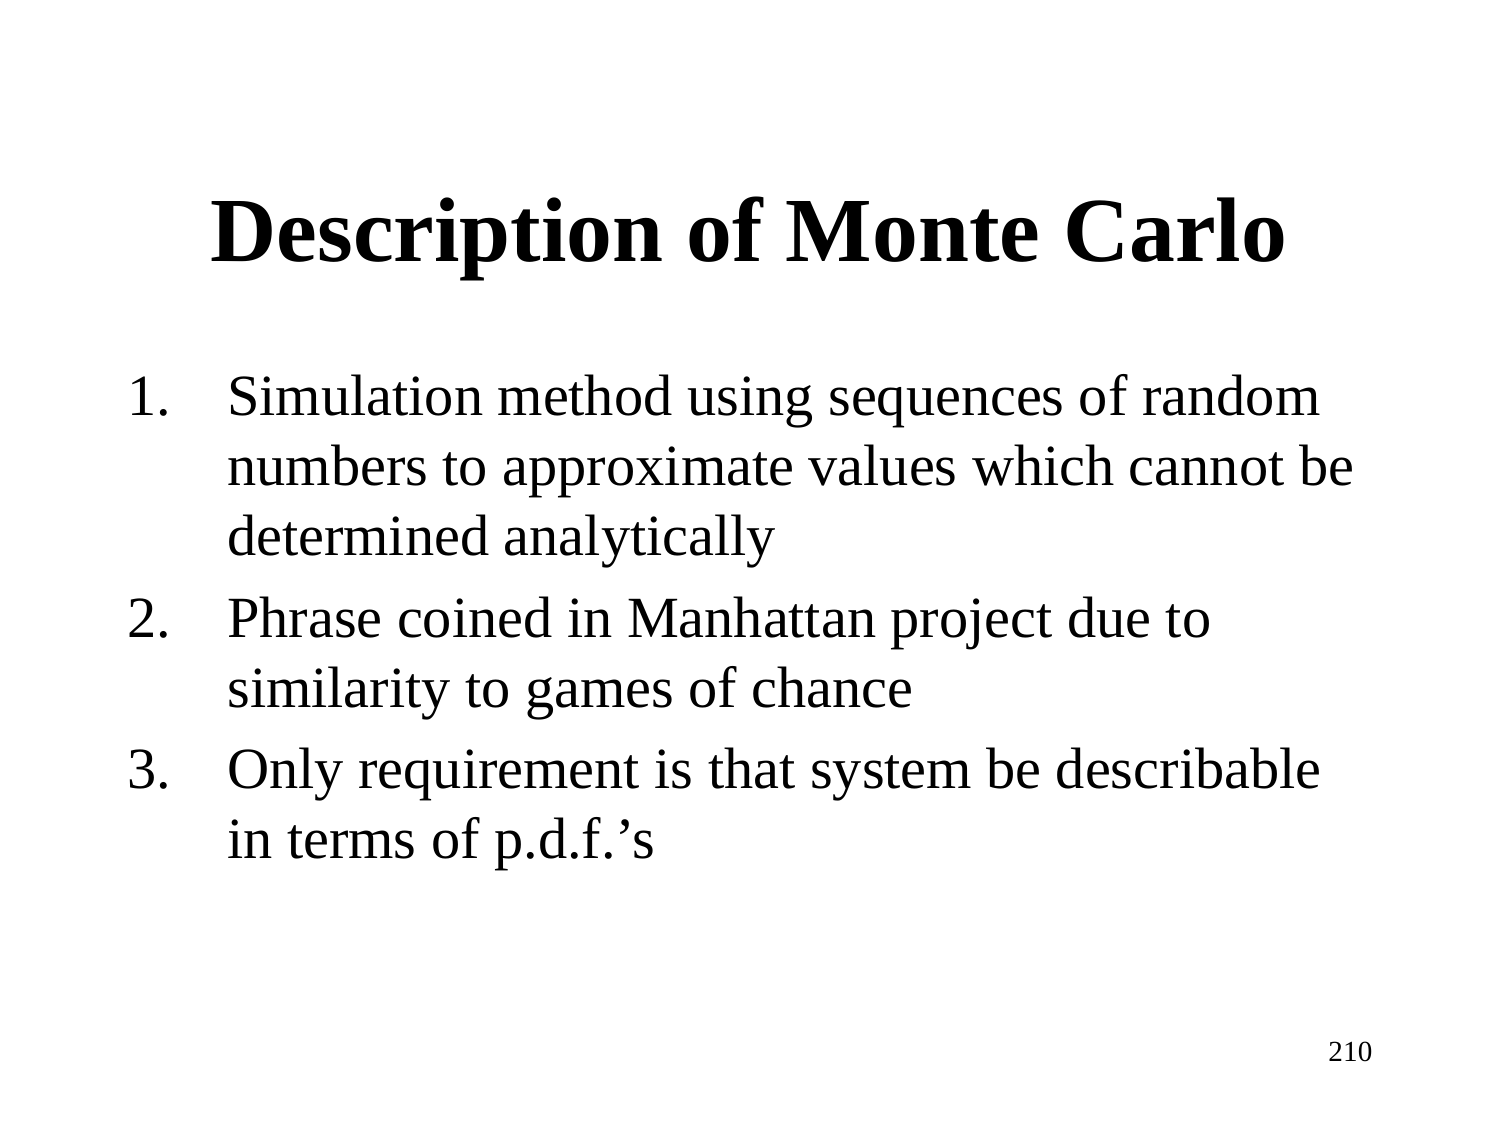

# Description of Monte Carlo
Simulation method using sequences of random numbers to approximate values which cannot be determined analytically
Phrase coined in Manhattan project due to similarity to games of chance
Only requirement is that system be describable in terms of p.d.f.’s
210